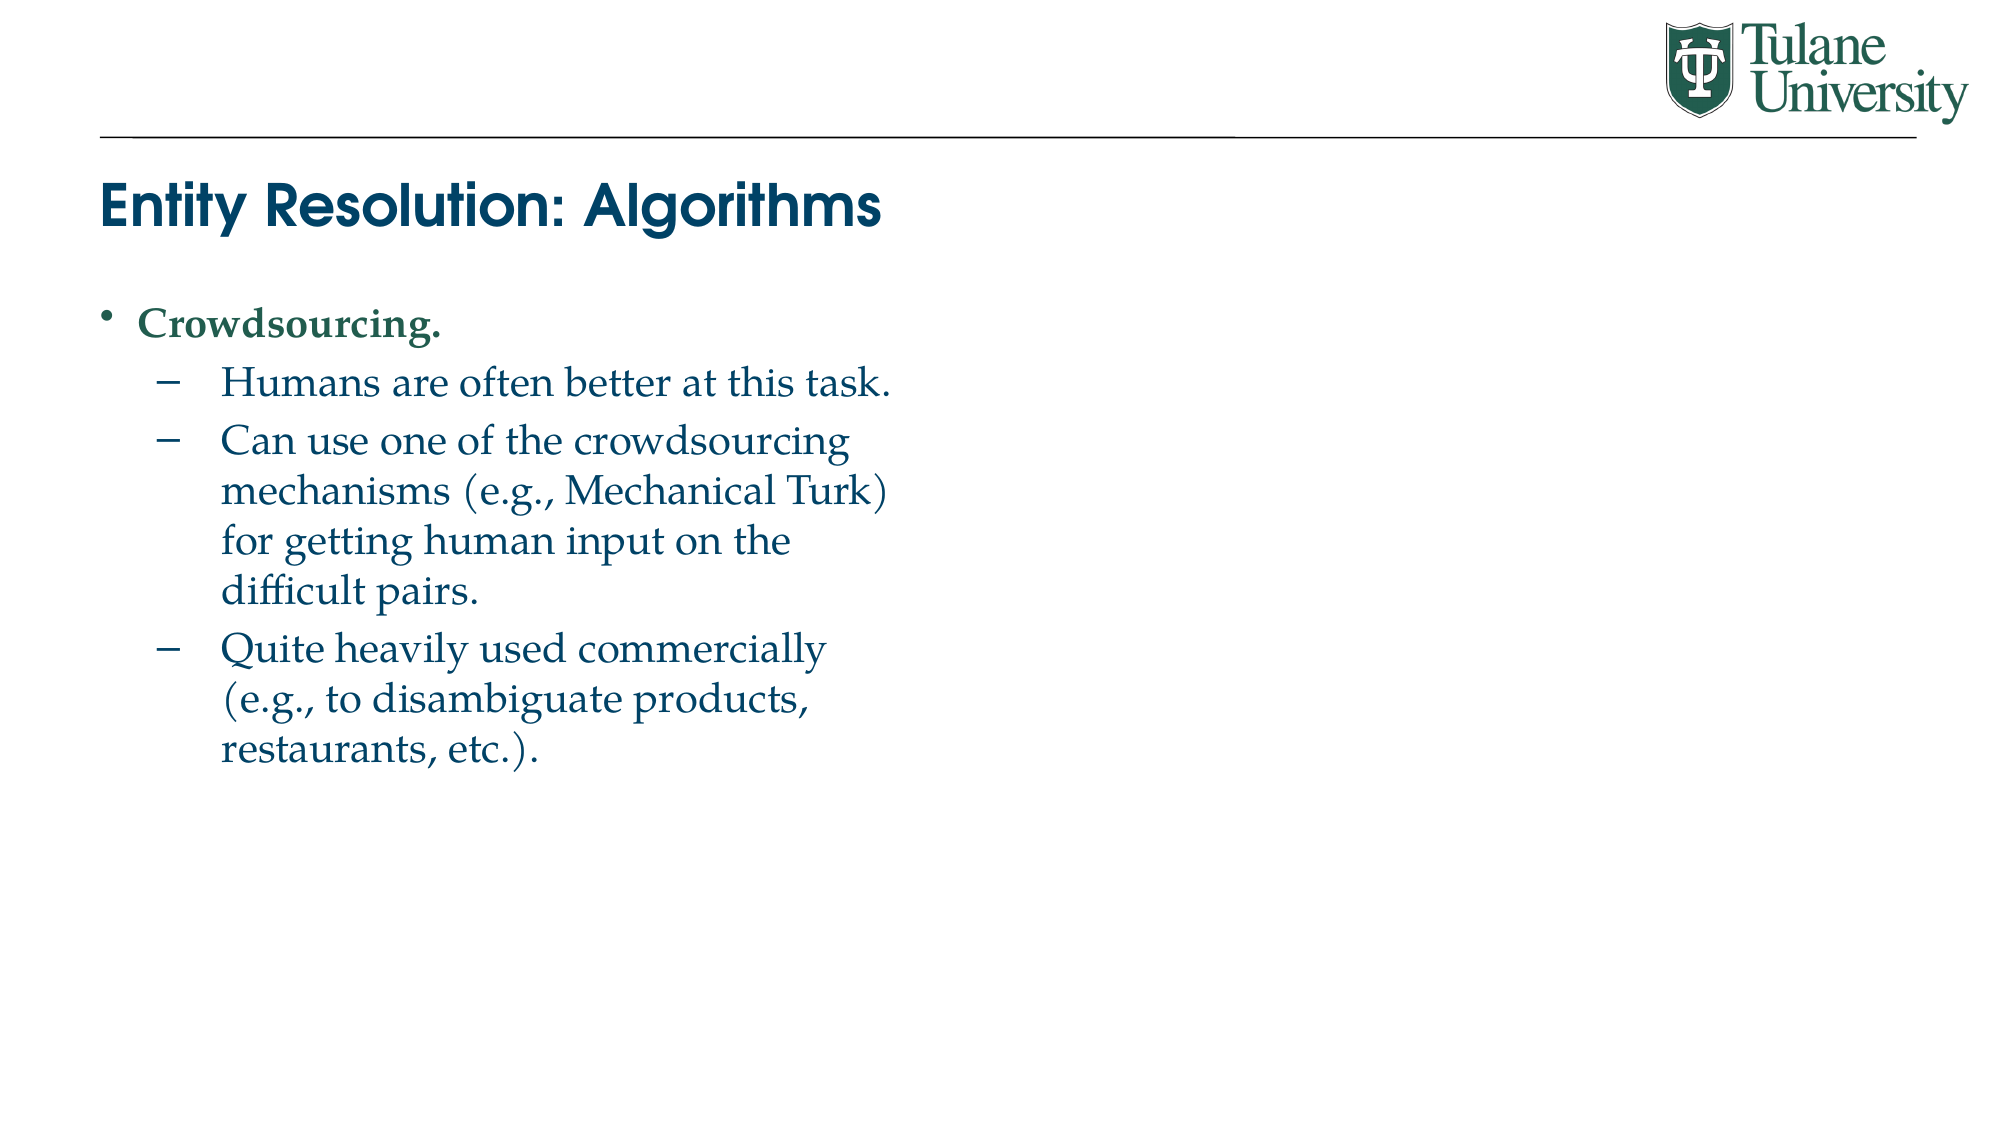

# Entity Resolution: Algorithms
Crowdsourcing.
Humans are often better at this task.
Can use one of the crowdsourcing mechanisms (e.g., Mechanical Turk) for getting human input on the difficult pairs.
Quite heavily used commercially (e.g., to disambiguate products, restaurants, etc.).